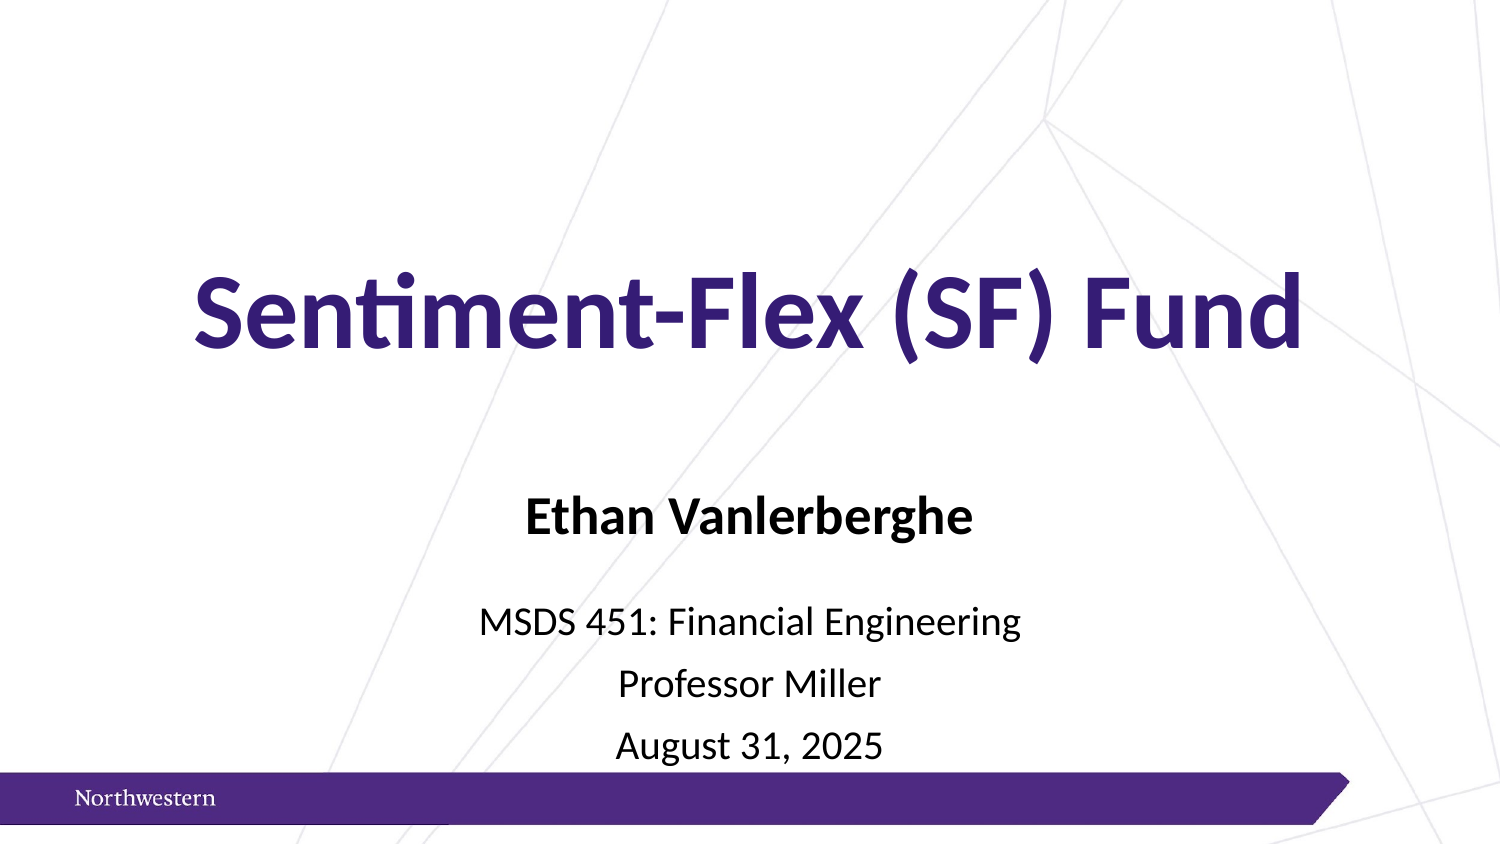

# Sentiment-Flex (SF) Fund

Ethan Vanlerberghe

MSDS 451: Financial Engineering
Professor Miller
August 31, 2025